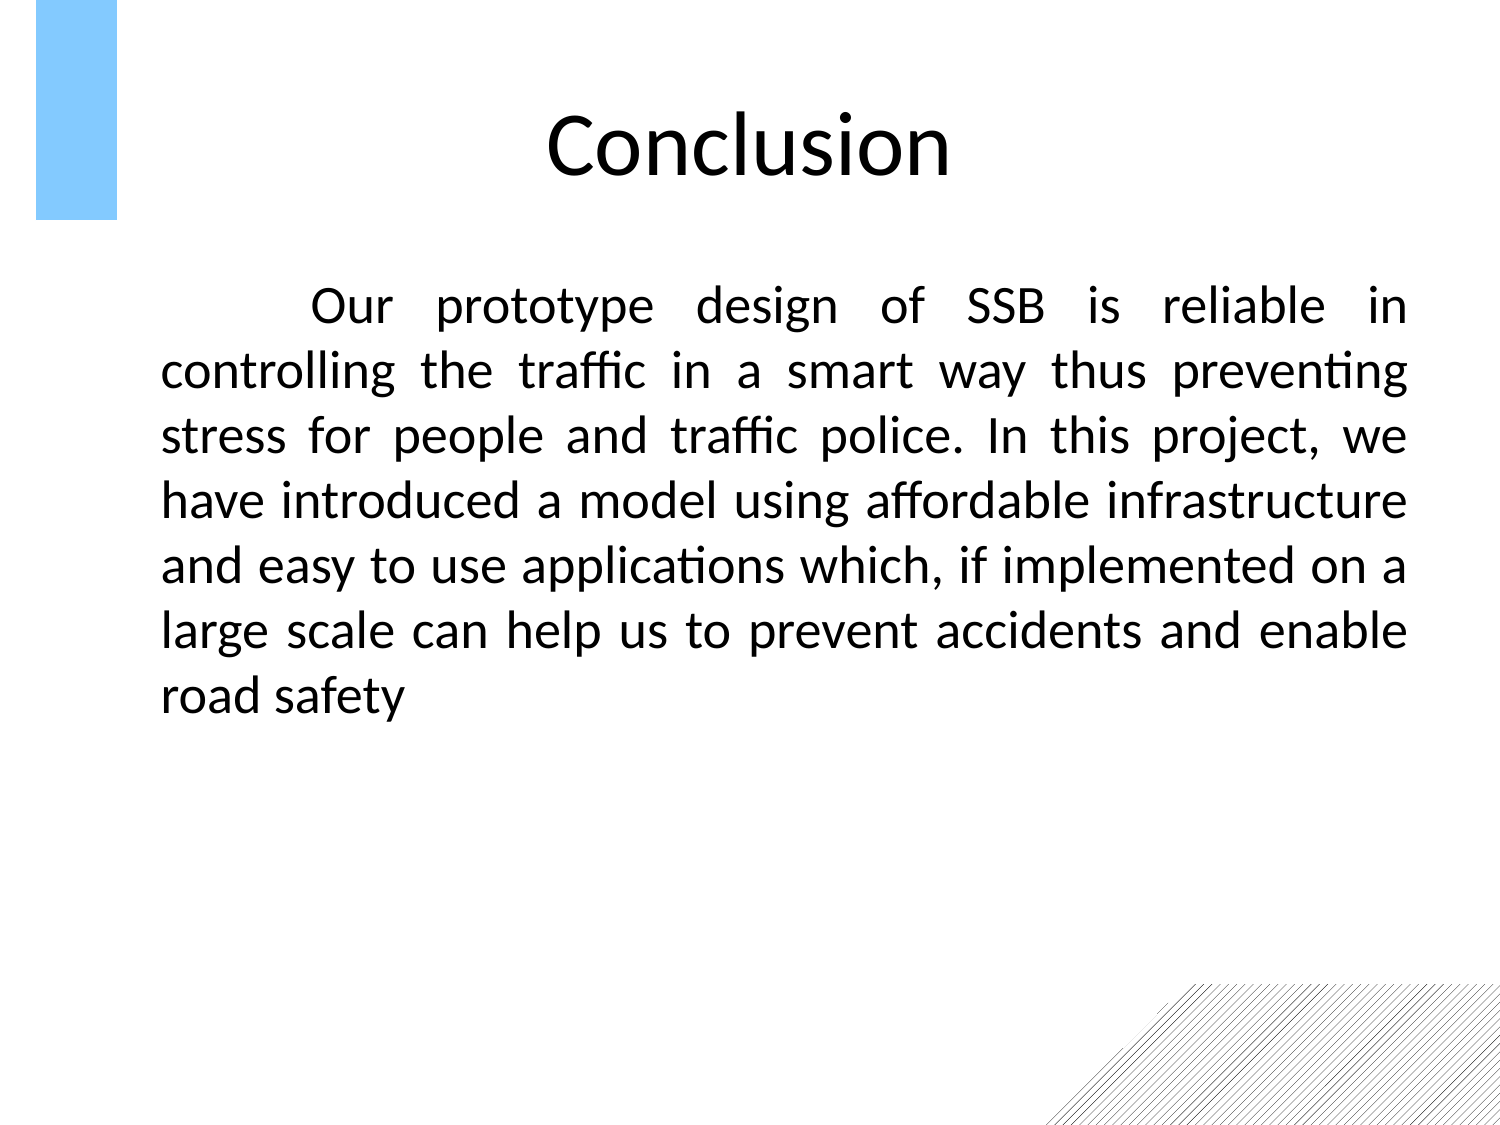

Conclusion
	Our prototype design of SSB is reliable in controlling the traffic in a smart way thus preventing stress for people and traffic police. In this project, we have introduced a model using affordable infrastructure and easy to use applications which, if implemented on a large scale can help us to prevent accidents and enable road safety